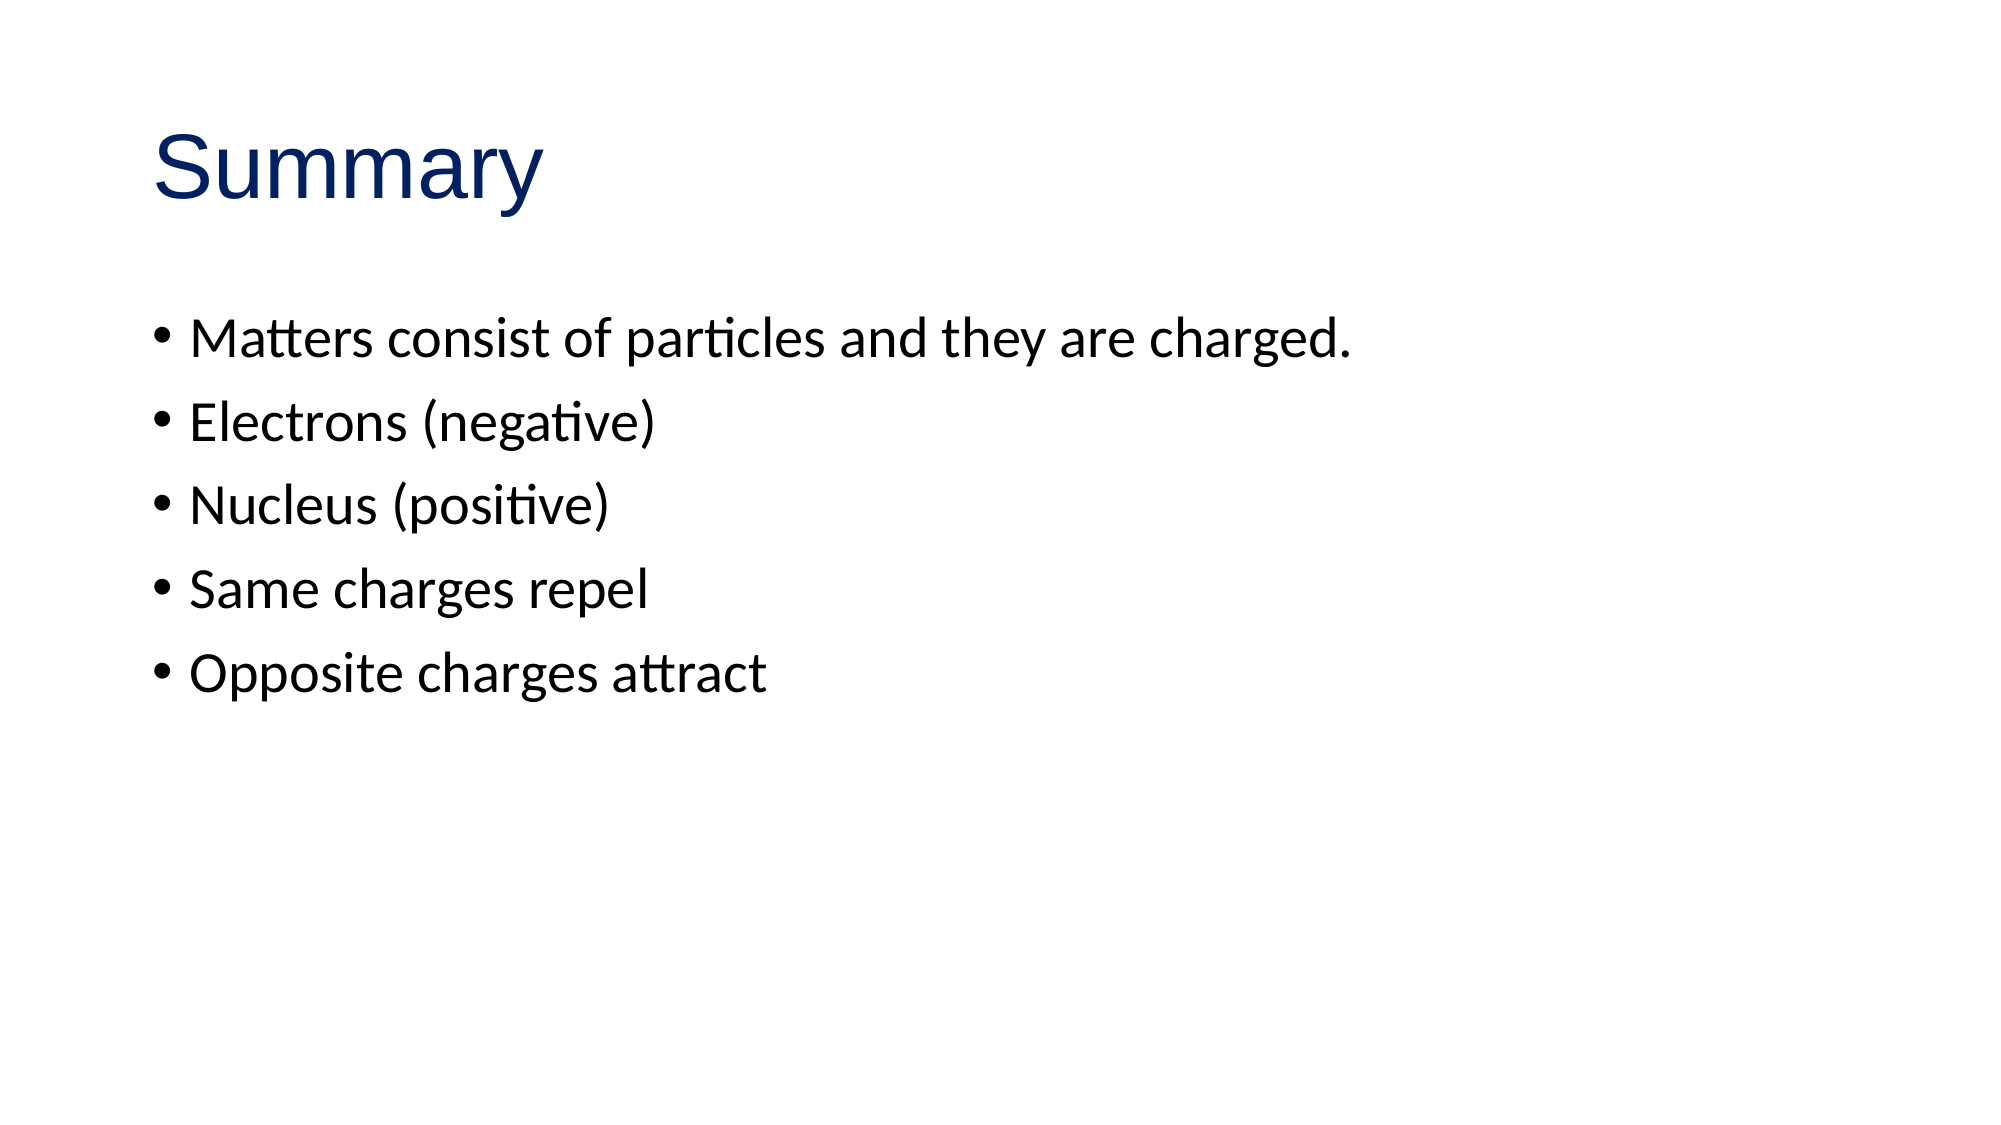

# Summary
Matters consist of particles and they are charged.
Electrons (negative)
Nucleus (positive)
Same charges repel
Opposite charges attract